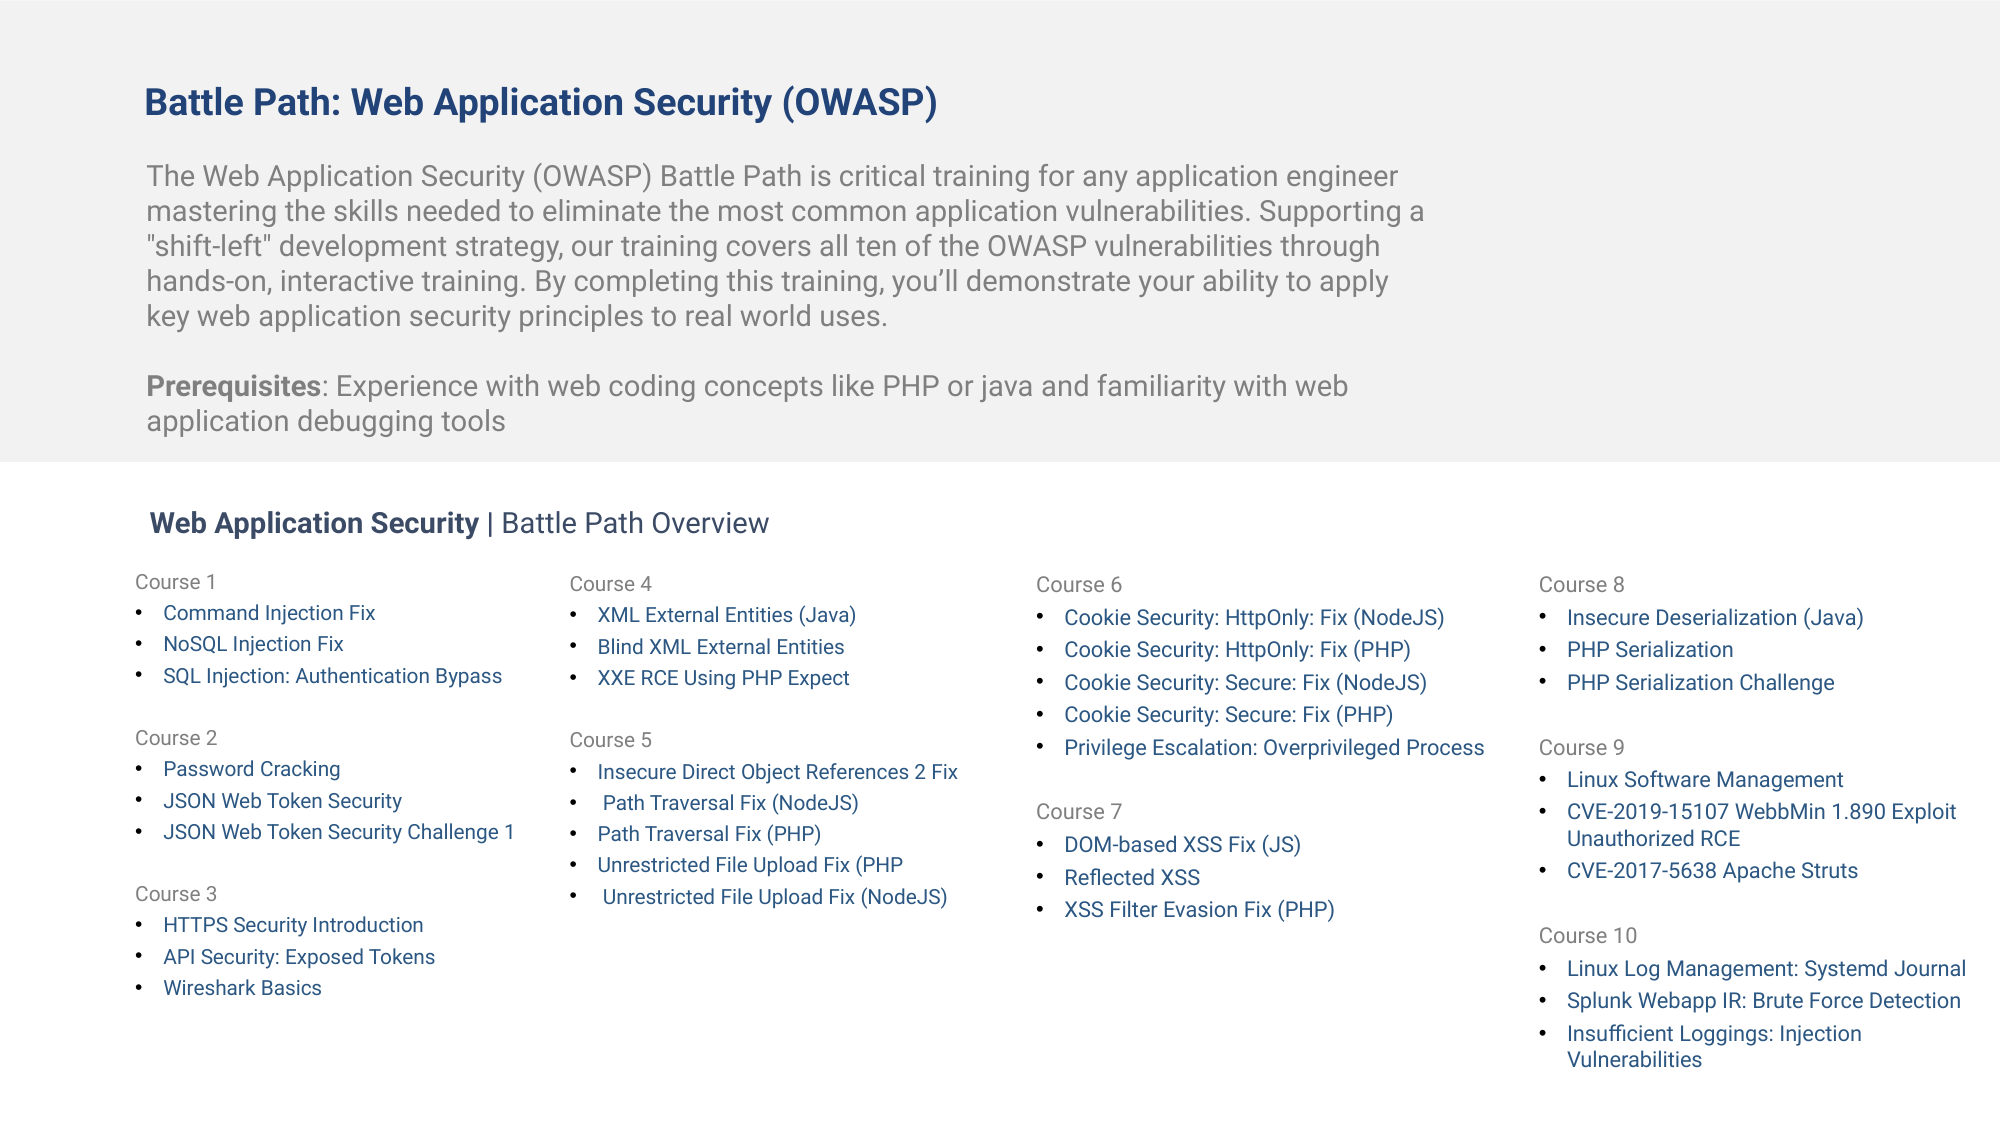

Battle Path: Web Application Security (OWASP)
The Web Application Security (OWASP) Battle Path is critical training for any application engineer mastering the skills needed to eliminate the most common application vulnerabilities. Supporting a "shift-left" development strategy, our training covers all ten of the OWASP vulnerabilities through hands-on, interactive training. By completing this training, you’ll demonstrate your ability to apply key web application security principles to real world uses.

Prerequisites: Experience with web coding concepts like PHP or java and familiarity with web application debugging tools
Web Application Security | Battle Path Overview
Course 1
Command Injection Fix
NoSQL Injection Fix
SQL Injection: Authentication Bypass

Course 2
Password Cracking
JSON Web Token Security
JSON Web Token Security Challenge 1

Course 3
HTTPS Security Introduction
API Security: Exposed Tokens
Wireshark Basics
Course 4
XML External Entities (Java)
Blind XML External Entities
XXE RCE Using PHP Expect

Course 5
Insecure Direct Object References 2 Fix
 Path Traversal Fix (NodeJS)
Path Traversal Fix (PHP)
Unrestricted File Upload Fix (PHP
 Unrestricted File Upload Fix (NodeJS)
Course 6
Cookie Security: HttpOnly: Fix (NodeJS)
Cookie Security: HttpOnly: Fix (PHP)
Cookie Security: Secure: Fix (NodeJS)
Cookie Security: Secure: Fix (PHP)
Privilege Escalation: Overprivileged Process

Course 7
DOM-based XSS Fix (JS)
Reflected XSS
XSS Filter Evasion Fix (PHP)
Course 8
Insecure Deserialization (Java)
PHP Serialization
PHP Serialization Challenge

Course 9
Linux Software Management
CVE-2019-15107 WebbMin 1.890 Exploit Unauthorized RCE
CVE-2017-5638 Apache Struts

Course 10
Linux Log Management: Systemd Journal
Splunk Webapp IR: Brute Force Detection
Insufficient Loggings: Injection Vulnerabilities